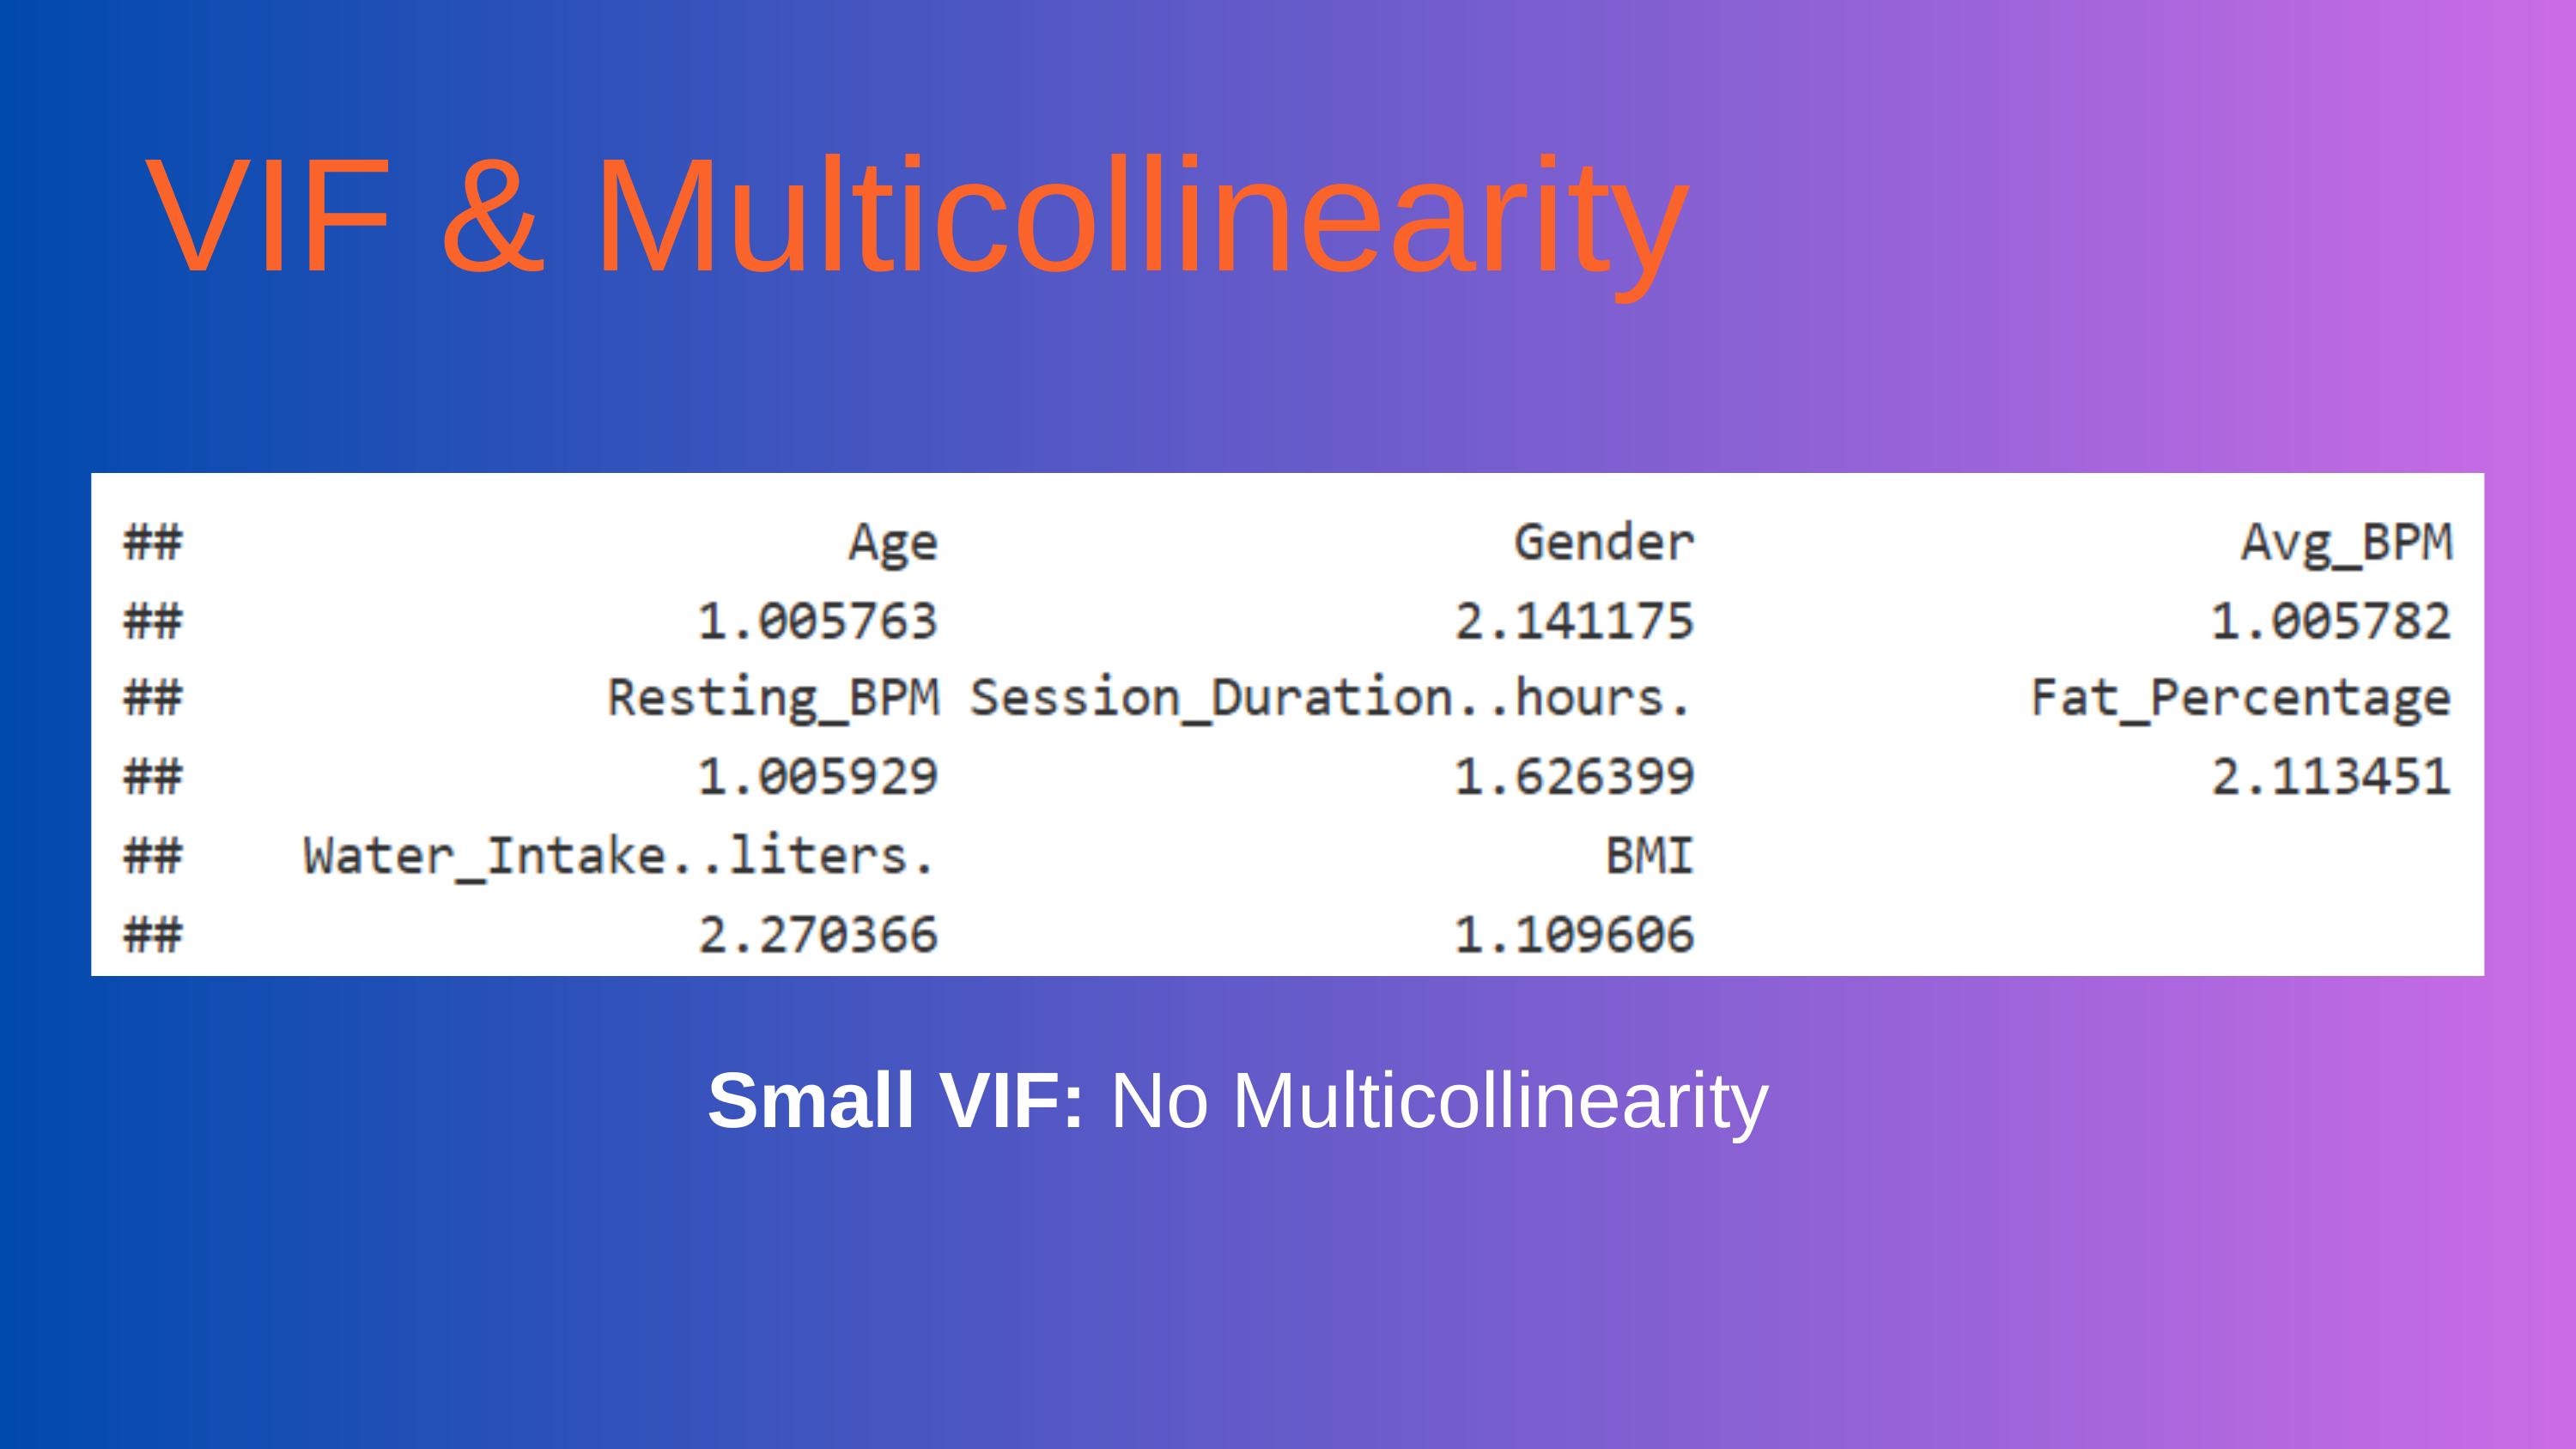

VIF & Multicollinearity

Small VIF: No Multicollinearity